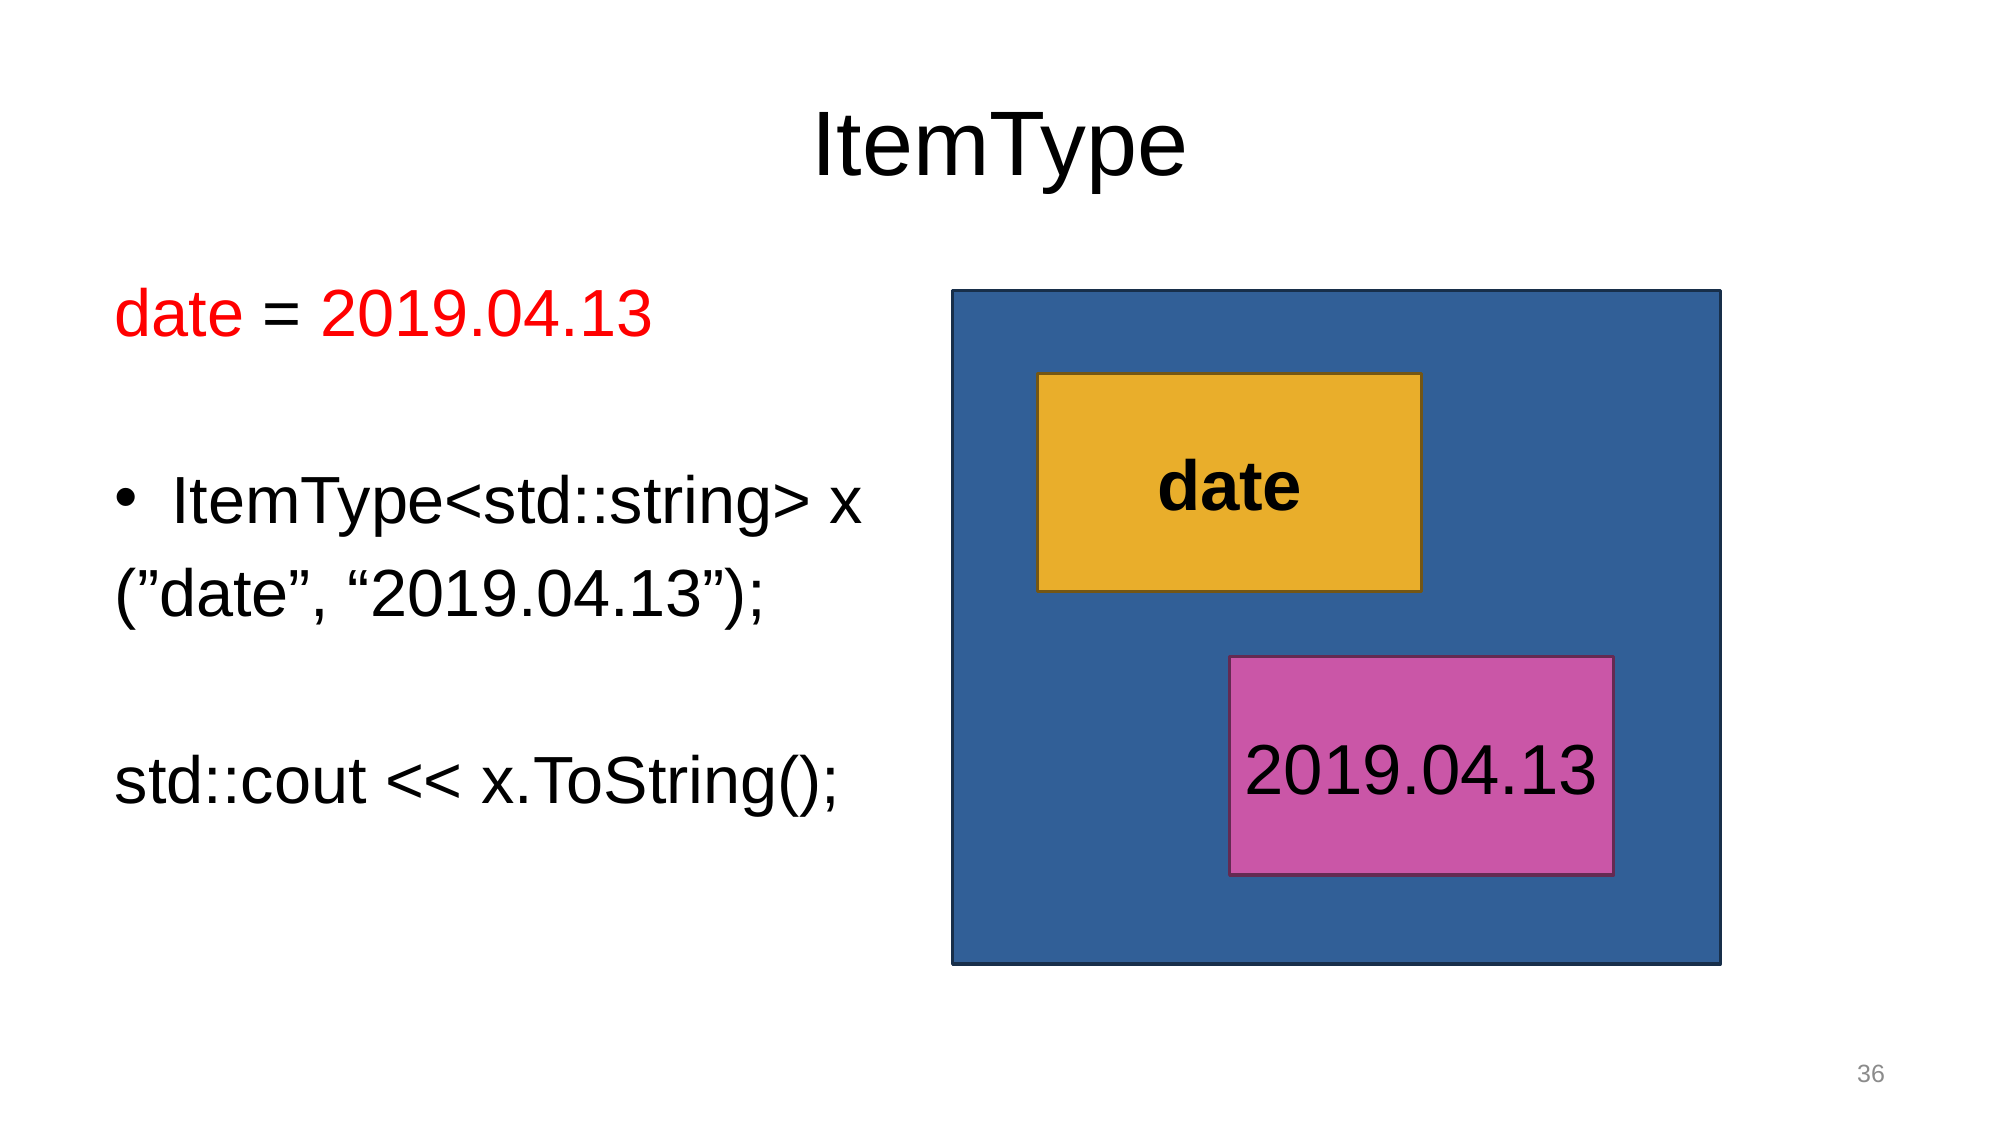

# ItemType
date = 2019.04.13

ItemType<std::string> x
(”date”, “2019.04.13”);

std::cout << x.ToString();

date
2019.04.13
36